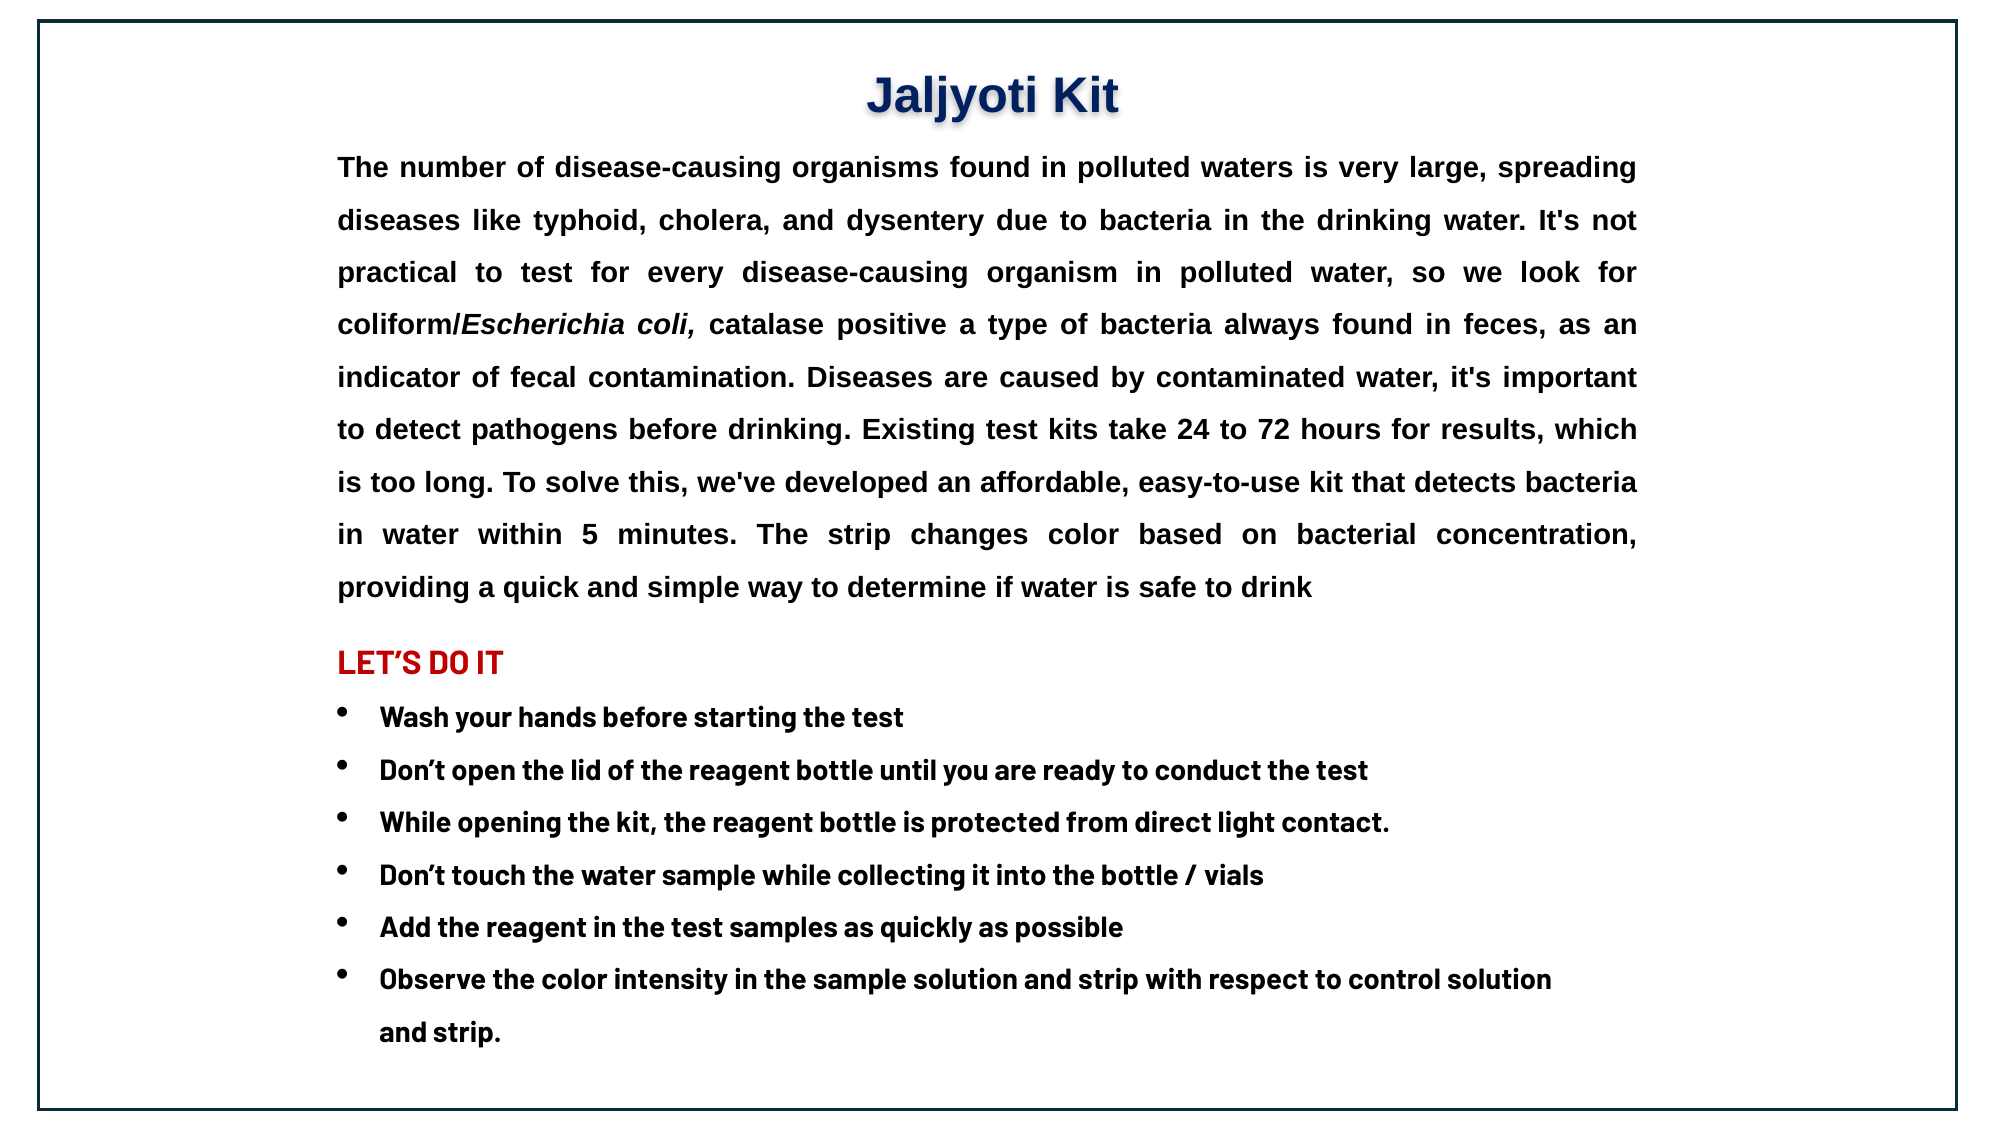

Jaljyoti Kit
The number of disease-causing organisms found in polluted waters is very large, spreading diseases like typhoid, cholera, and dysentery due to bacteria in the drinking water. It's not practical to test for every disease-causing organism in polluted water, so we look for coliform/Escherichia coli, catalase positive a type of bacteria always found in feces, as an indicator of fecal contamination. Diseases are caused by contaminated water, it's important to detect pathogens before drinking. Existing test kits take 24 to 72 hours for results, which is too long. To solve this, we've developed an affordable, easy-to-use kit that detects bacteria in water within 5 minutes. The strip changes color based on bacterial concentration, providing a quick and simple way to determine if water is safe to drink
LET’S DO IT
Wash your hands before starting the test
Don’t open the lid of the reagent bottle until you are ready to conduct the test
While opening the kit, the reagent bottle is protected from direct light contact.
Don’t touch the water sample while collecting it into the bottle / vials
Add the reagent in the test samples as quickly as possible
Observe the color intensity in the sample solution and strip with respect to control solution and strip.